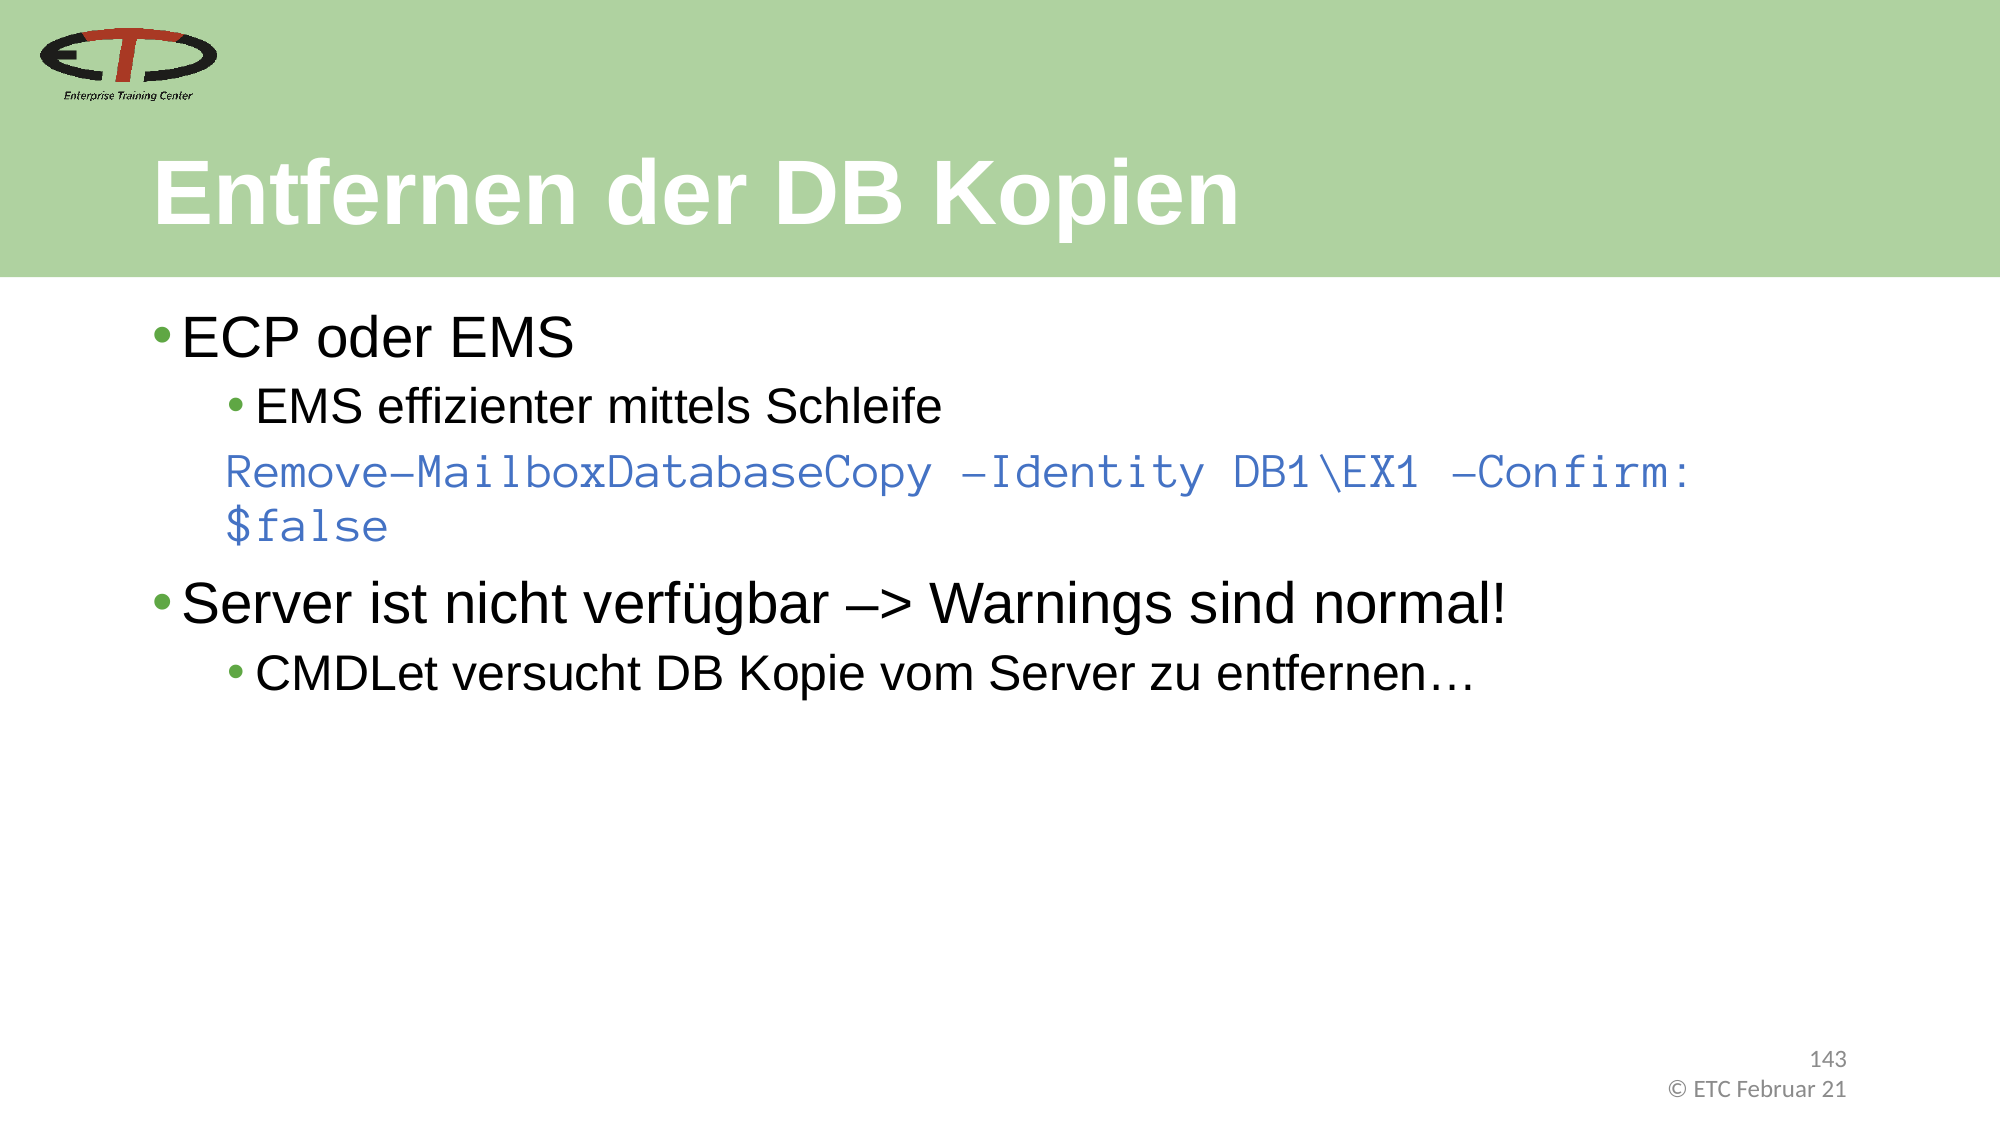

# Entfernen der DB Kopien
ECP oder EMS
EMS effizienter mittels Schleife
Remove-MailboxDatabaseCopy –Identity DB1\EX1 –Confirm:$false
Server ist nicht verfügbar –> Warnings sind normal!
CMDLet versucht DB Kopie vom Server zu entfernen…
143
 © ETC Februar 21